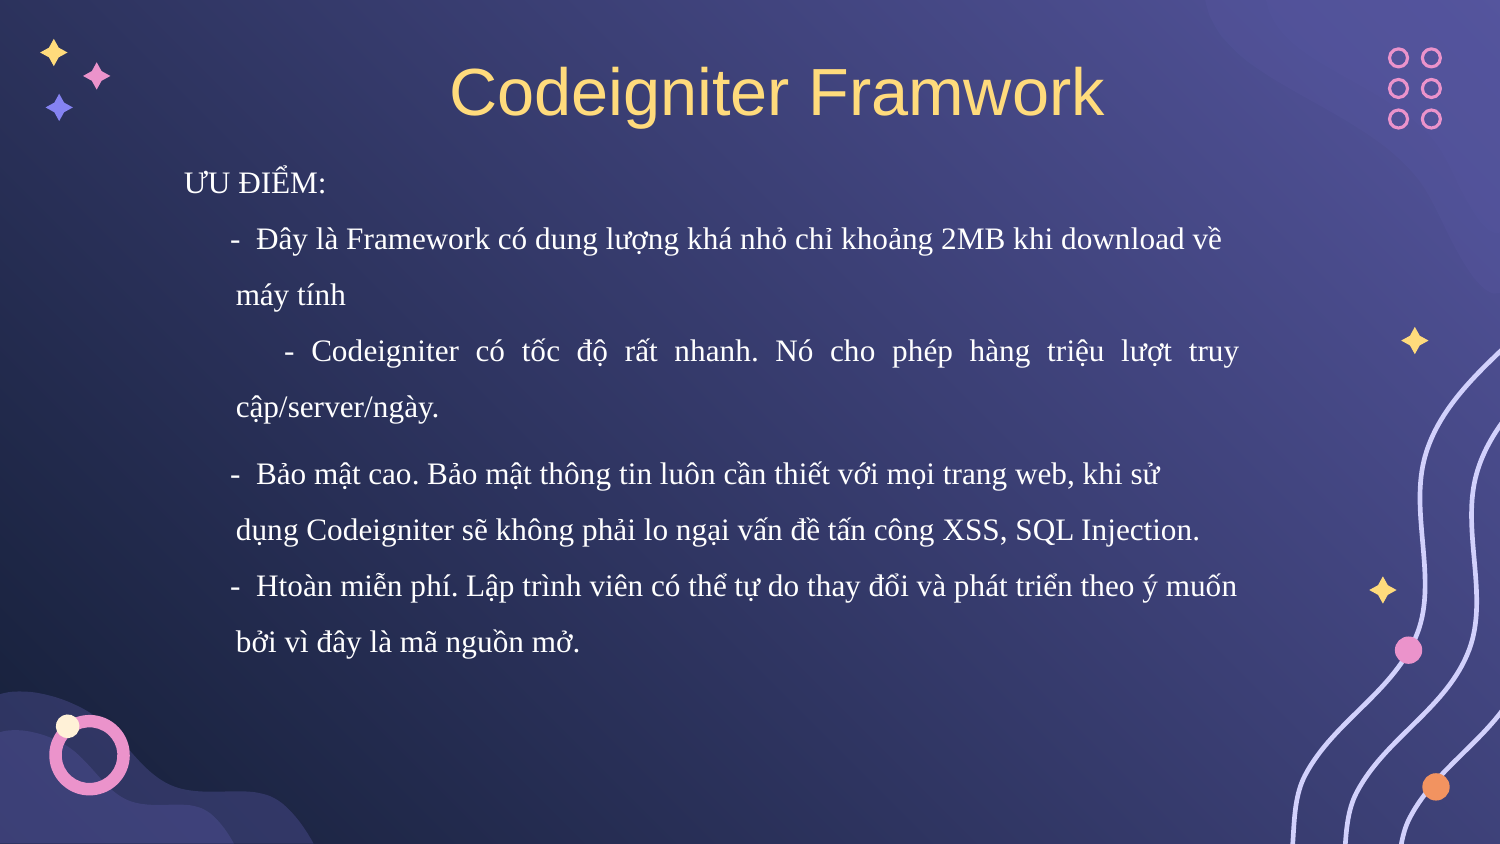

# Codeigniter Framwork
ƯU ĐIỂM:
      -  Đây là Framework có dung lượng khá nhỏ chỉ khoảng 2MB khi download về máy tính
      - Codeigniter có tốc độ rất nhanh. Nó cho phép hàng triệu lượt truy cập/server/ngày.
      -  Bảo mật cao. Bảo mật thông tin luôn cần thiết với mọi trang web, khi sử dụng Codeigniter sẽ không phải lo ngại vấn đề tấn công XSS, SQL Injection.
      -  Htoàn miễn phí. Lập trình viên có thể tự do thay đổi và phát triển theo ý muốn bởi vì đây là mã nguồn mở.